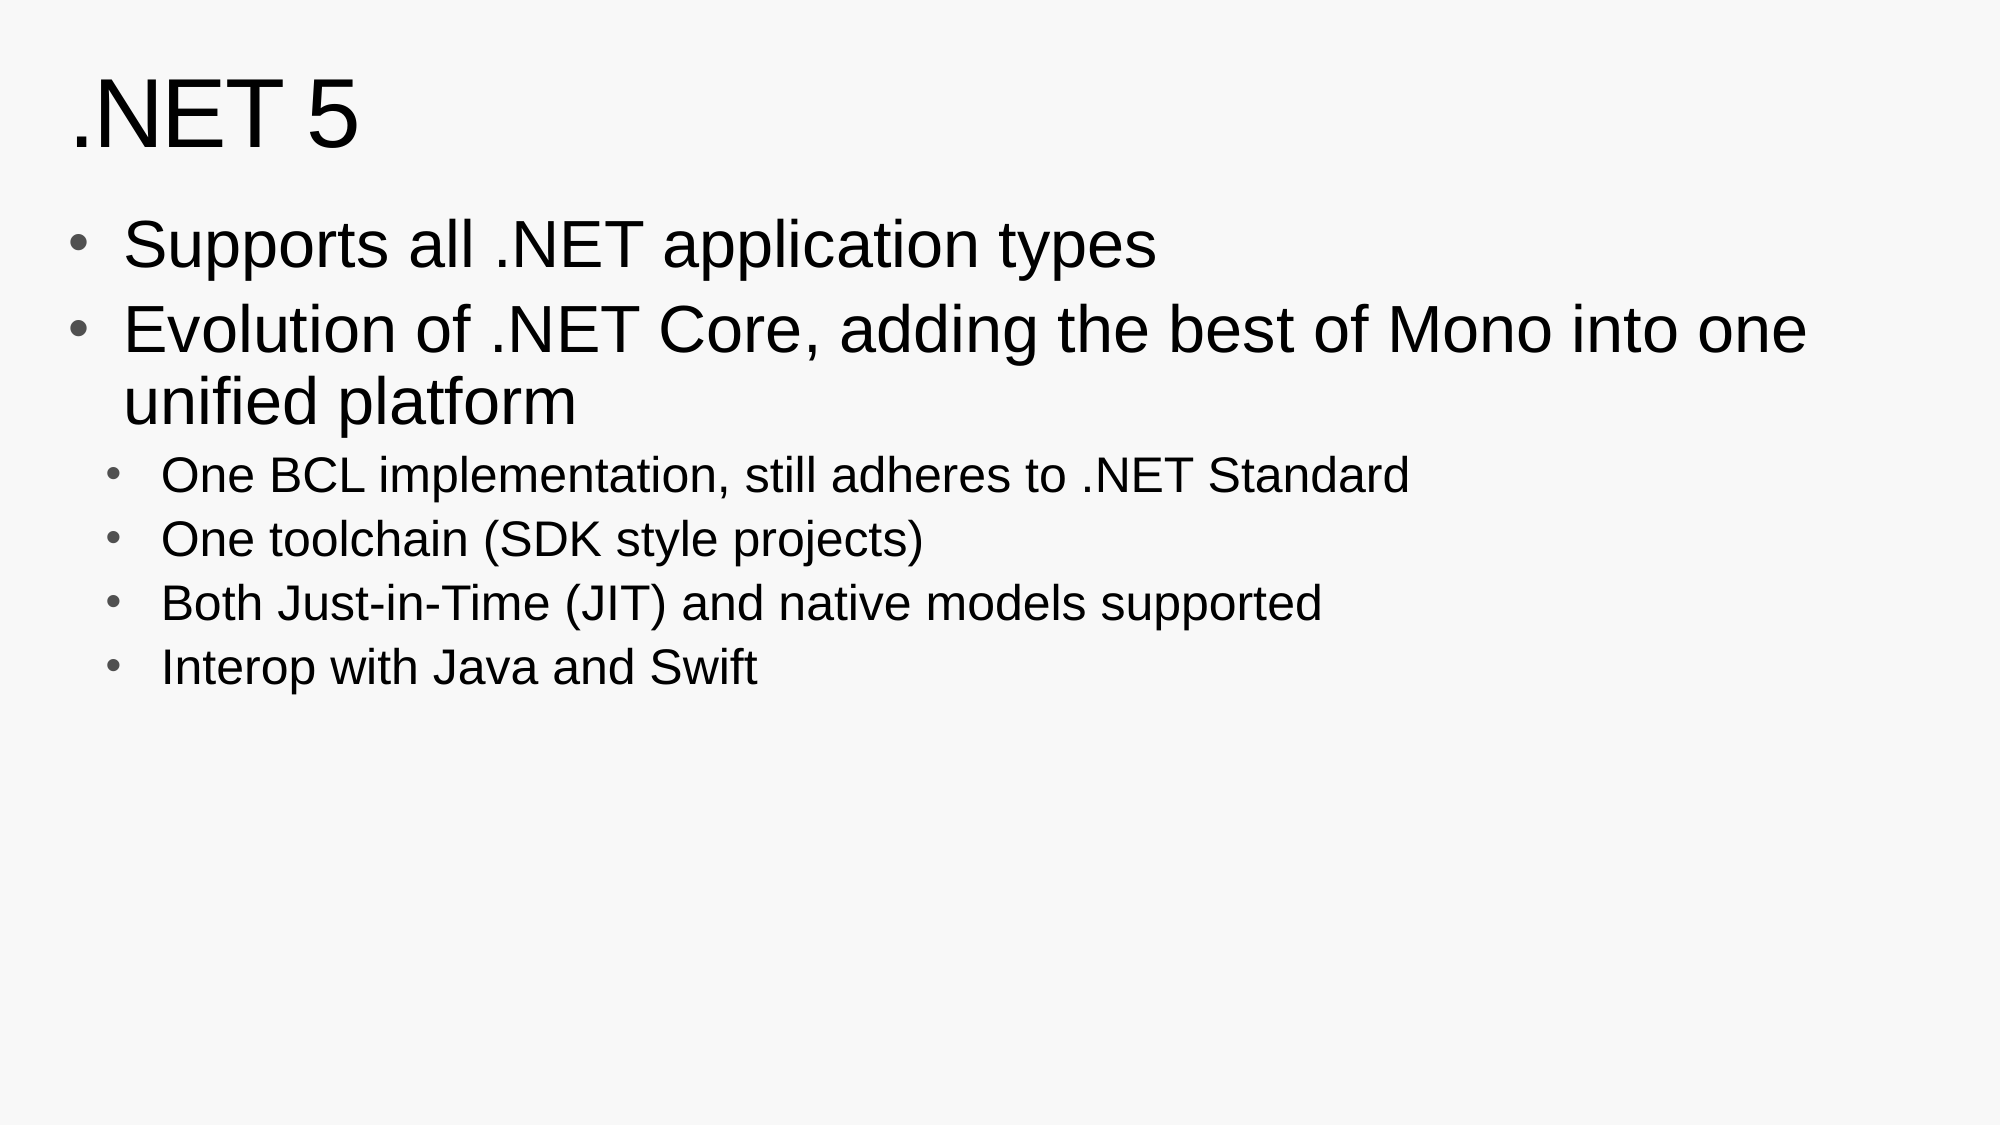

# .NET 5
Supports all .NET application types
Evolution of .NET Core, adding the best of Mono into one unified platform
One BCL implementation, still adheres to .NET Standard
One toolchain (SDK style projects)
Both Just-in-Time (JIT) and native models supported
Interop with Java and Swift